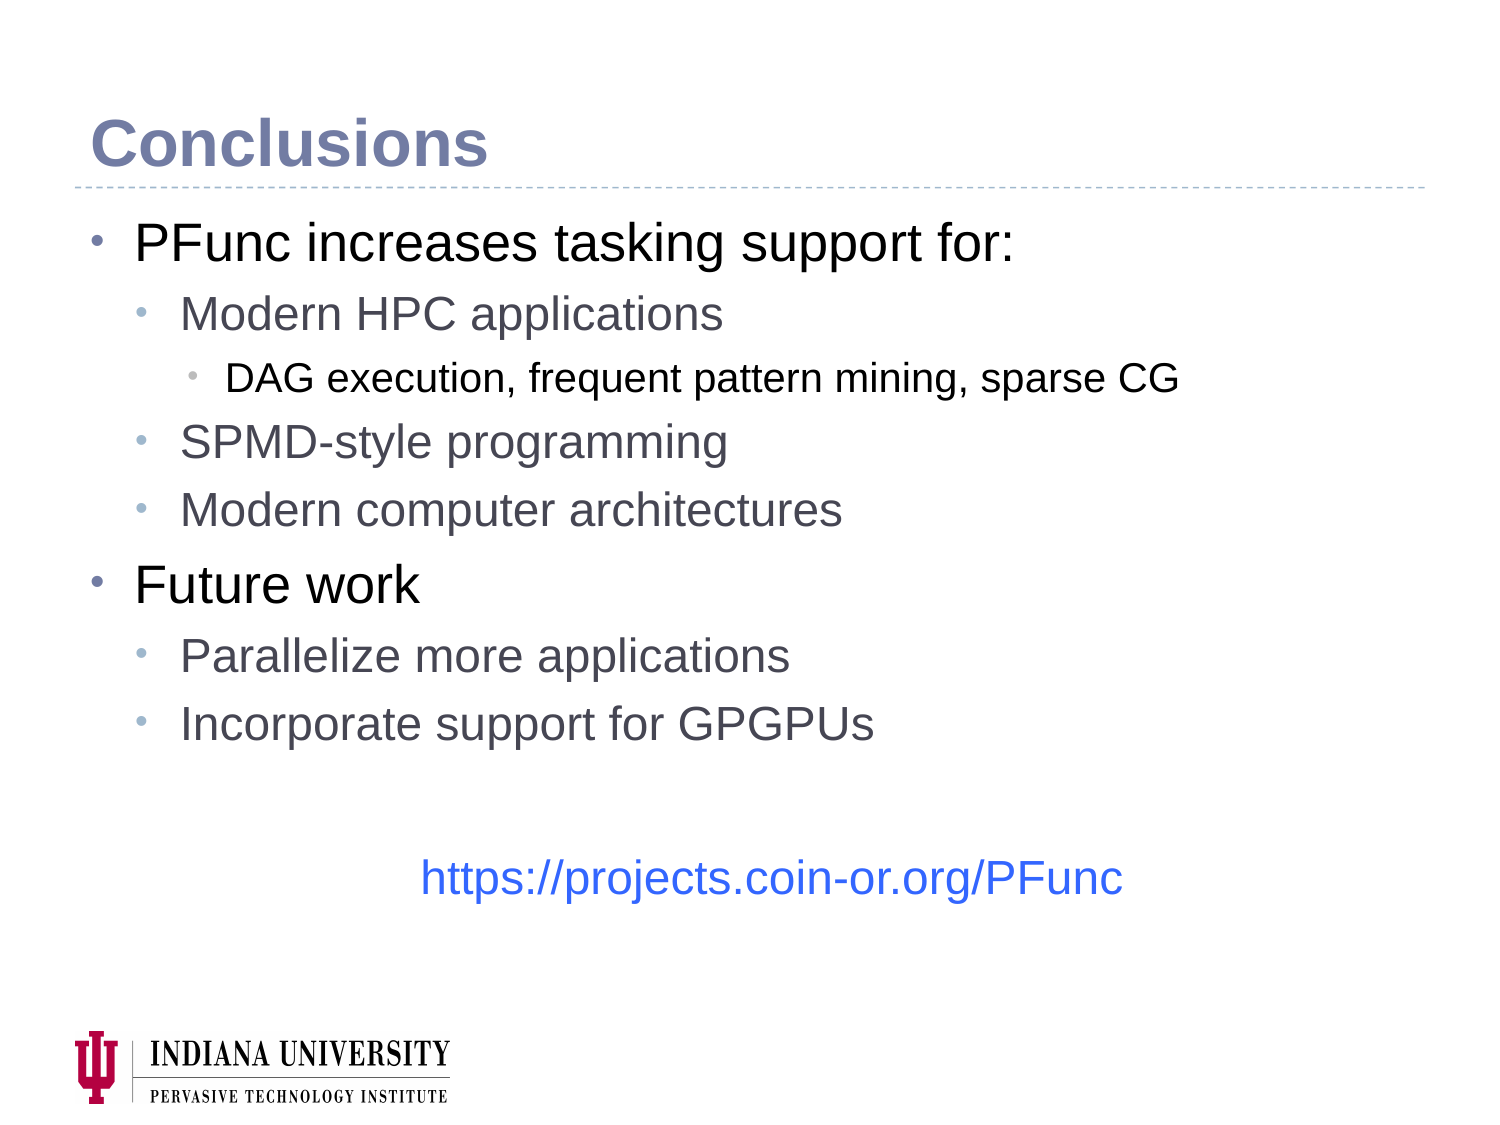

# Conclusions
PFunc increases tasking support for:
Modern HPC applications
DAG execution, frequent pattern mining, sparse CG
SPMD-style programming
Modern computer architectures
Future work
Parallelize more applications
Incorporate support for GPGPUs

https://projects.coin-or.org/PFunc